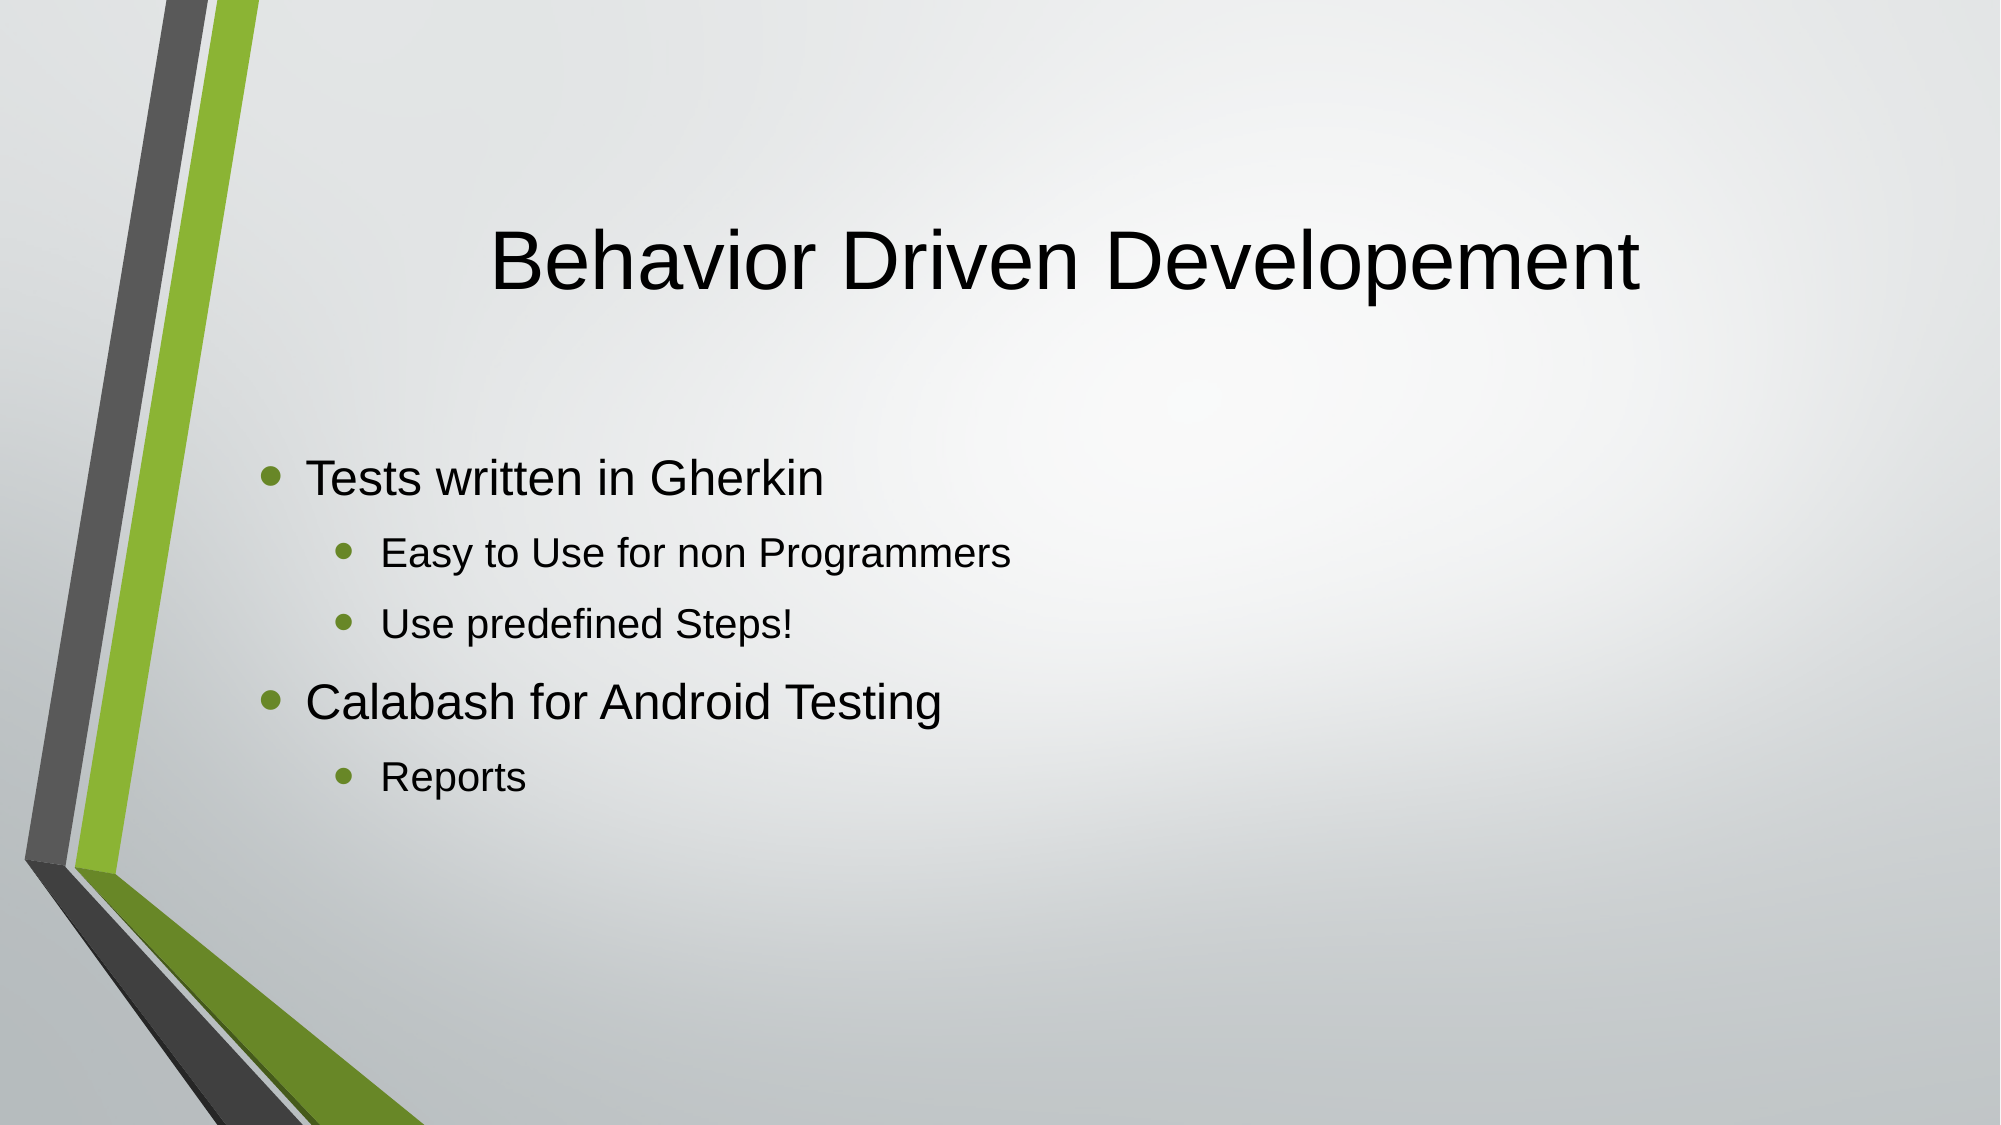

# Behavior Driven Developement
Tests written in Gherkin
Easy to Use for non Programmers
Use predefined Steps!
Calabash for Android Testing
Reports